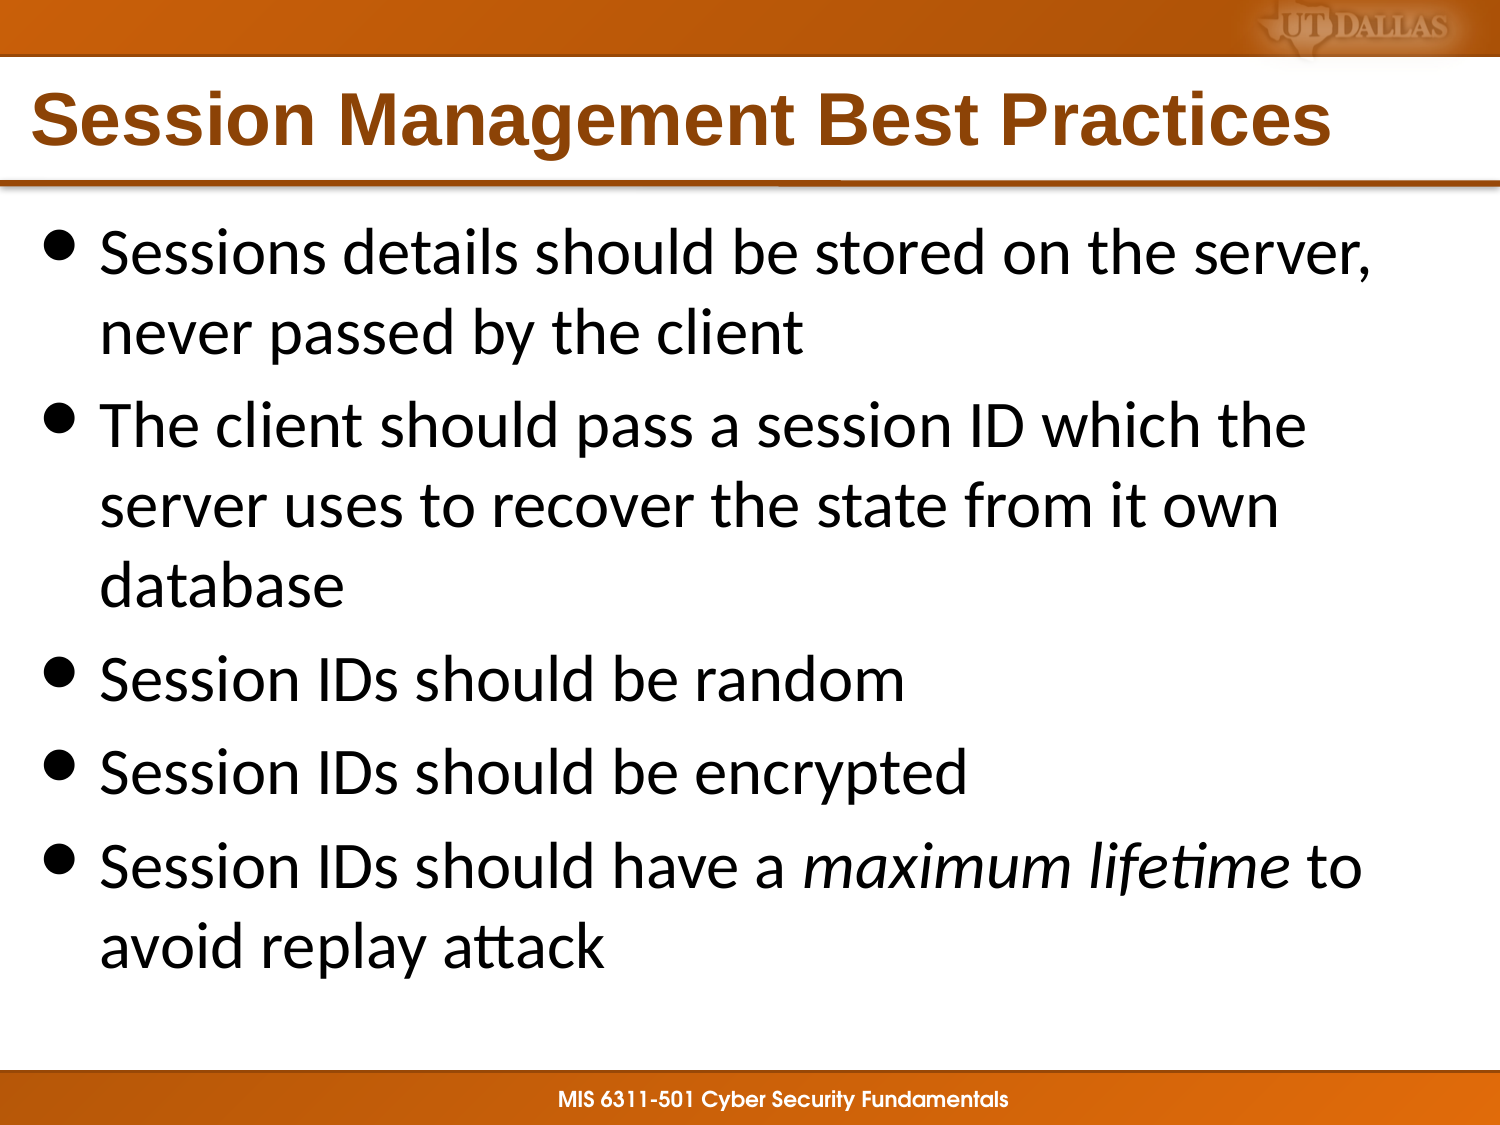

# Session Management Best Practices
Sessions details should be stored on the server, never passed by the client
The client should pass a session ID which the server uses to recover the state from it own database
Session IDs should be random
Session IDs should be encrypted
Session IDs should have a maximum lifetime to avoid replay attack